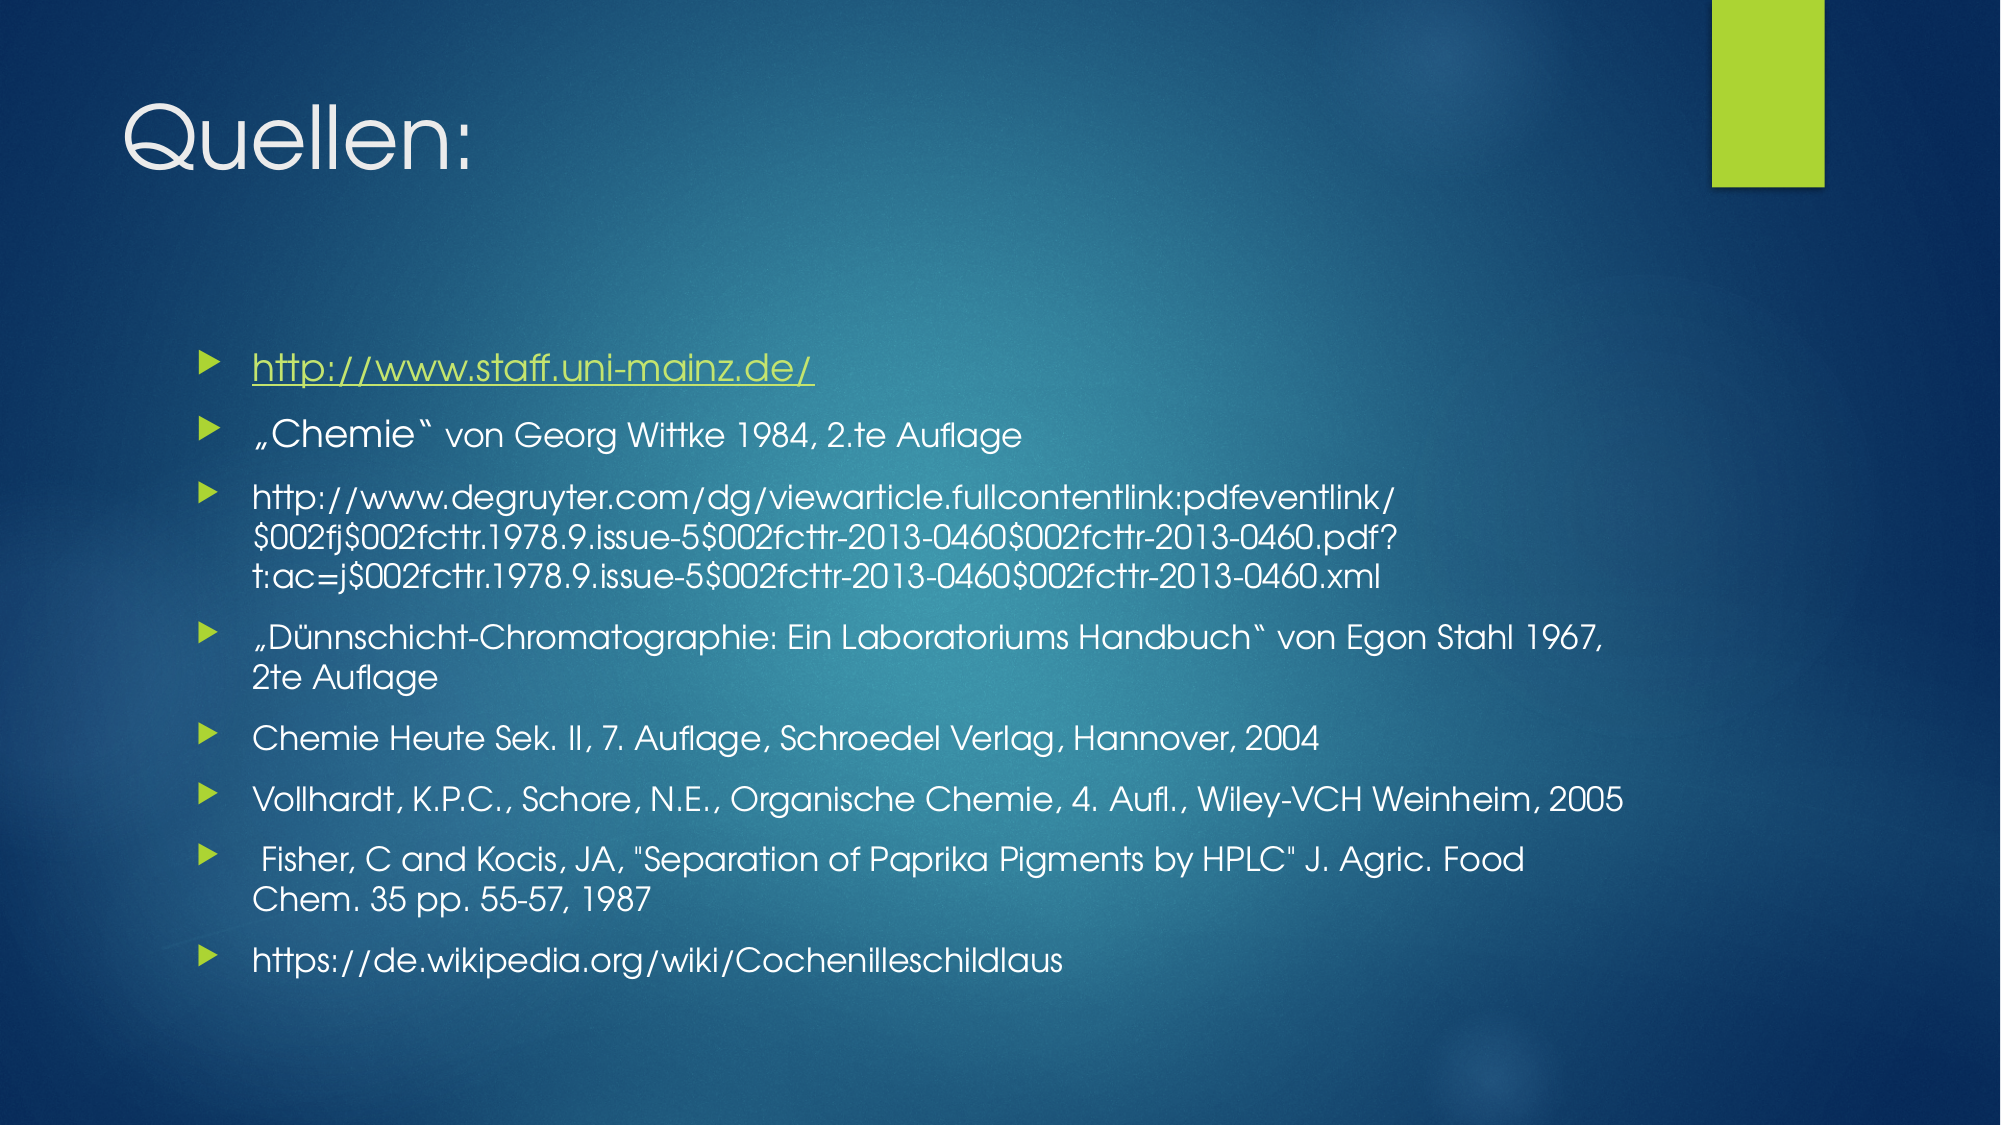

# Quellen:
http://www.staff.uni-mainz.de/
„Chemie“ von Georg Wittke 1984, 2.te Auflage
http://www.degruyter.com/dg/viewarticle.fullcontentlink:pdfeventlink/$002fj$002fcttr.1978.9.issue-5$002fcttr-2013-0460$002fcttr-2013-0460.pdf?t:ac=j$002fcttr.1978.9.issue-5$002fcttr-2013-0460$002fcttr-2013-0460.xml
„Dünnschicht-Chromatographie: Ein Laboratoriums Handbuch“ von Egon Stahl 1967, 2te Auflage
Chemie Heute Sek. II, 7. Auflage, Schroedel Verlag, Hannover, 2004
Vollhardt, K.P.C., Schore, N.E., Organische Chemie, 4. Aufl., Wiley-VCH Weinheim, 2005
 Fisher, C and Kocis, JA, "Separation of Paprika Pigments by HPLC" J. Agric. Food Chem. 35 pp. 55-57, 1987
https://de.wikipedia.org/wiki/Cochenilleschildlaus